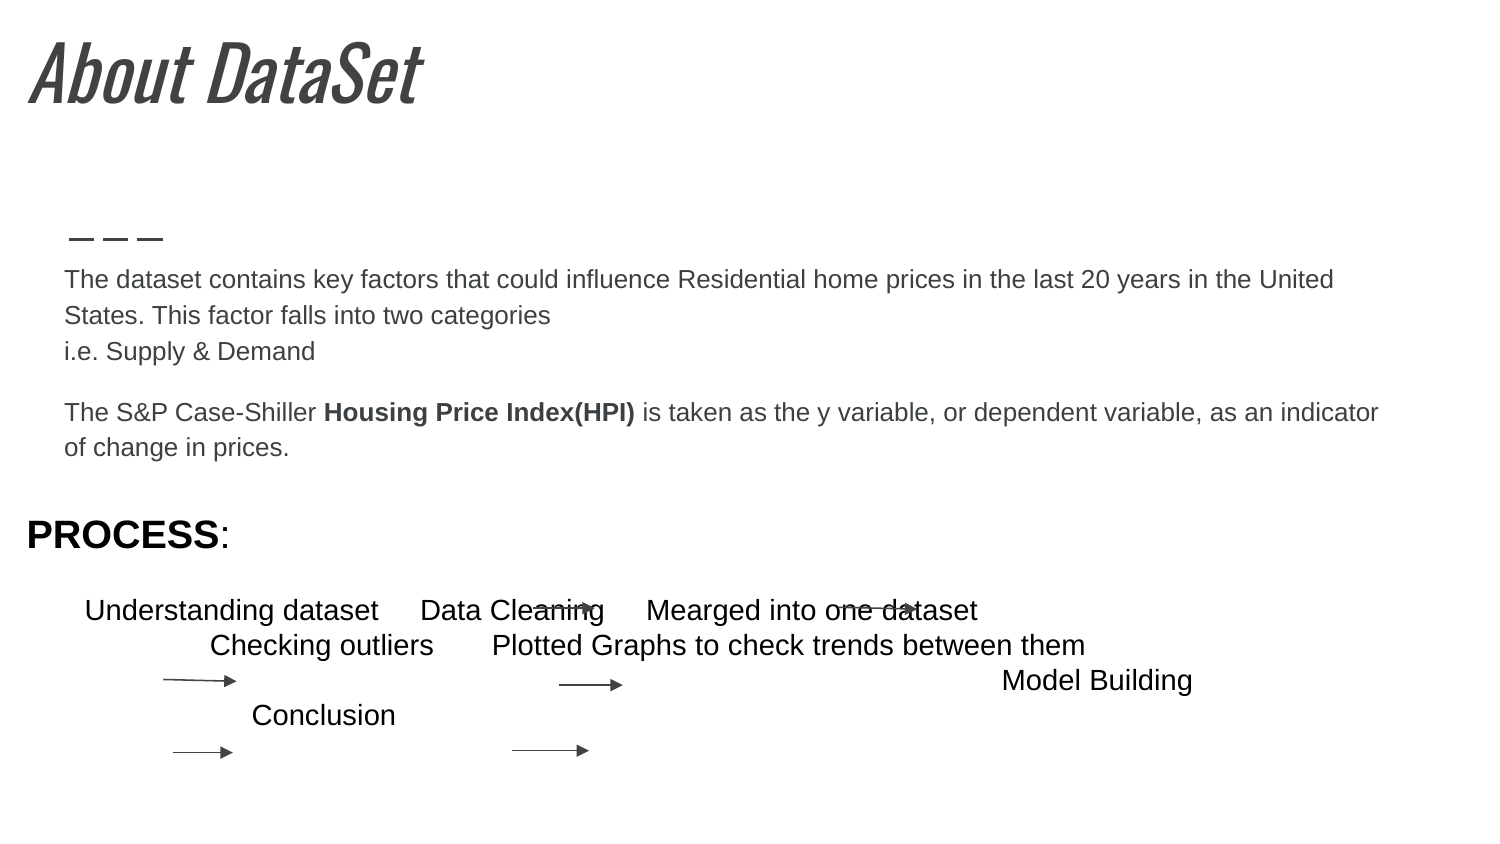

# About DataSet
The dataset contains key factors that could influence Residential home prices in the last 20 years in the United States. This factor falls into two categories
i.e. Supply & Demand
The S&P Case-Shiller Housing Price Index(HPI) is taken as the y variable, or dependent variable, as an indicator of change in prices.

PROCESS:

       Understanding dataset     Data Cleaning     Mearged into one dataset
    Checking outliers       Plotted Graphs to check trends between them
                                                                         		Model Building		Conclusion